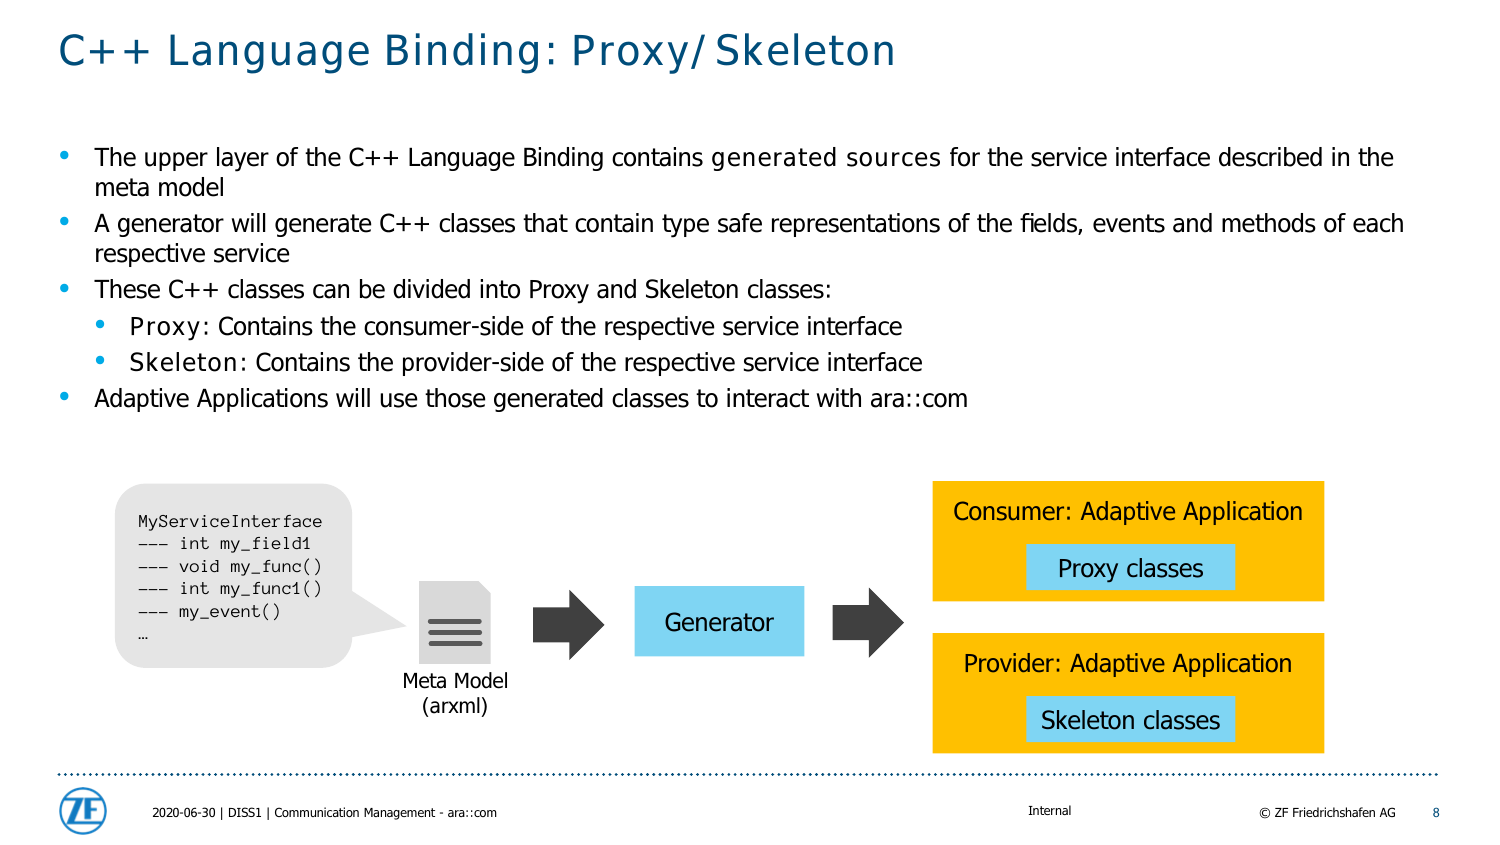

# C++ Language Binding: Proxy/Skeleton
The upper layer of the C++ Language Binding contains generated sources for the service interface described in the meta model
A generator will generate C++ classes that contain type safe representations of the fields, events and methods of each respective service
These C++ classes can be divided into Proxy and Skeleton classes:
Proxy: Contains the consumer-side of the respective service interface
Skeleton: Contains the provider-side of the respective service interface
Adaptive Applications will use those generated classes to interact with ara::com

Consumer: Adaptive Application
MyServiceInterface
--- int my_field1
--- void my_func()
--- int my_func1()
--- my_event()
…
Proxy classes

Generator

Provider: Adaptive Application
Meta Model
(arxml)
Skeleton classes
2020-06-30 | DISS1 | Communication Management - ara::com
8